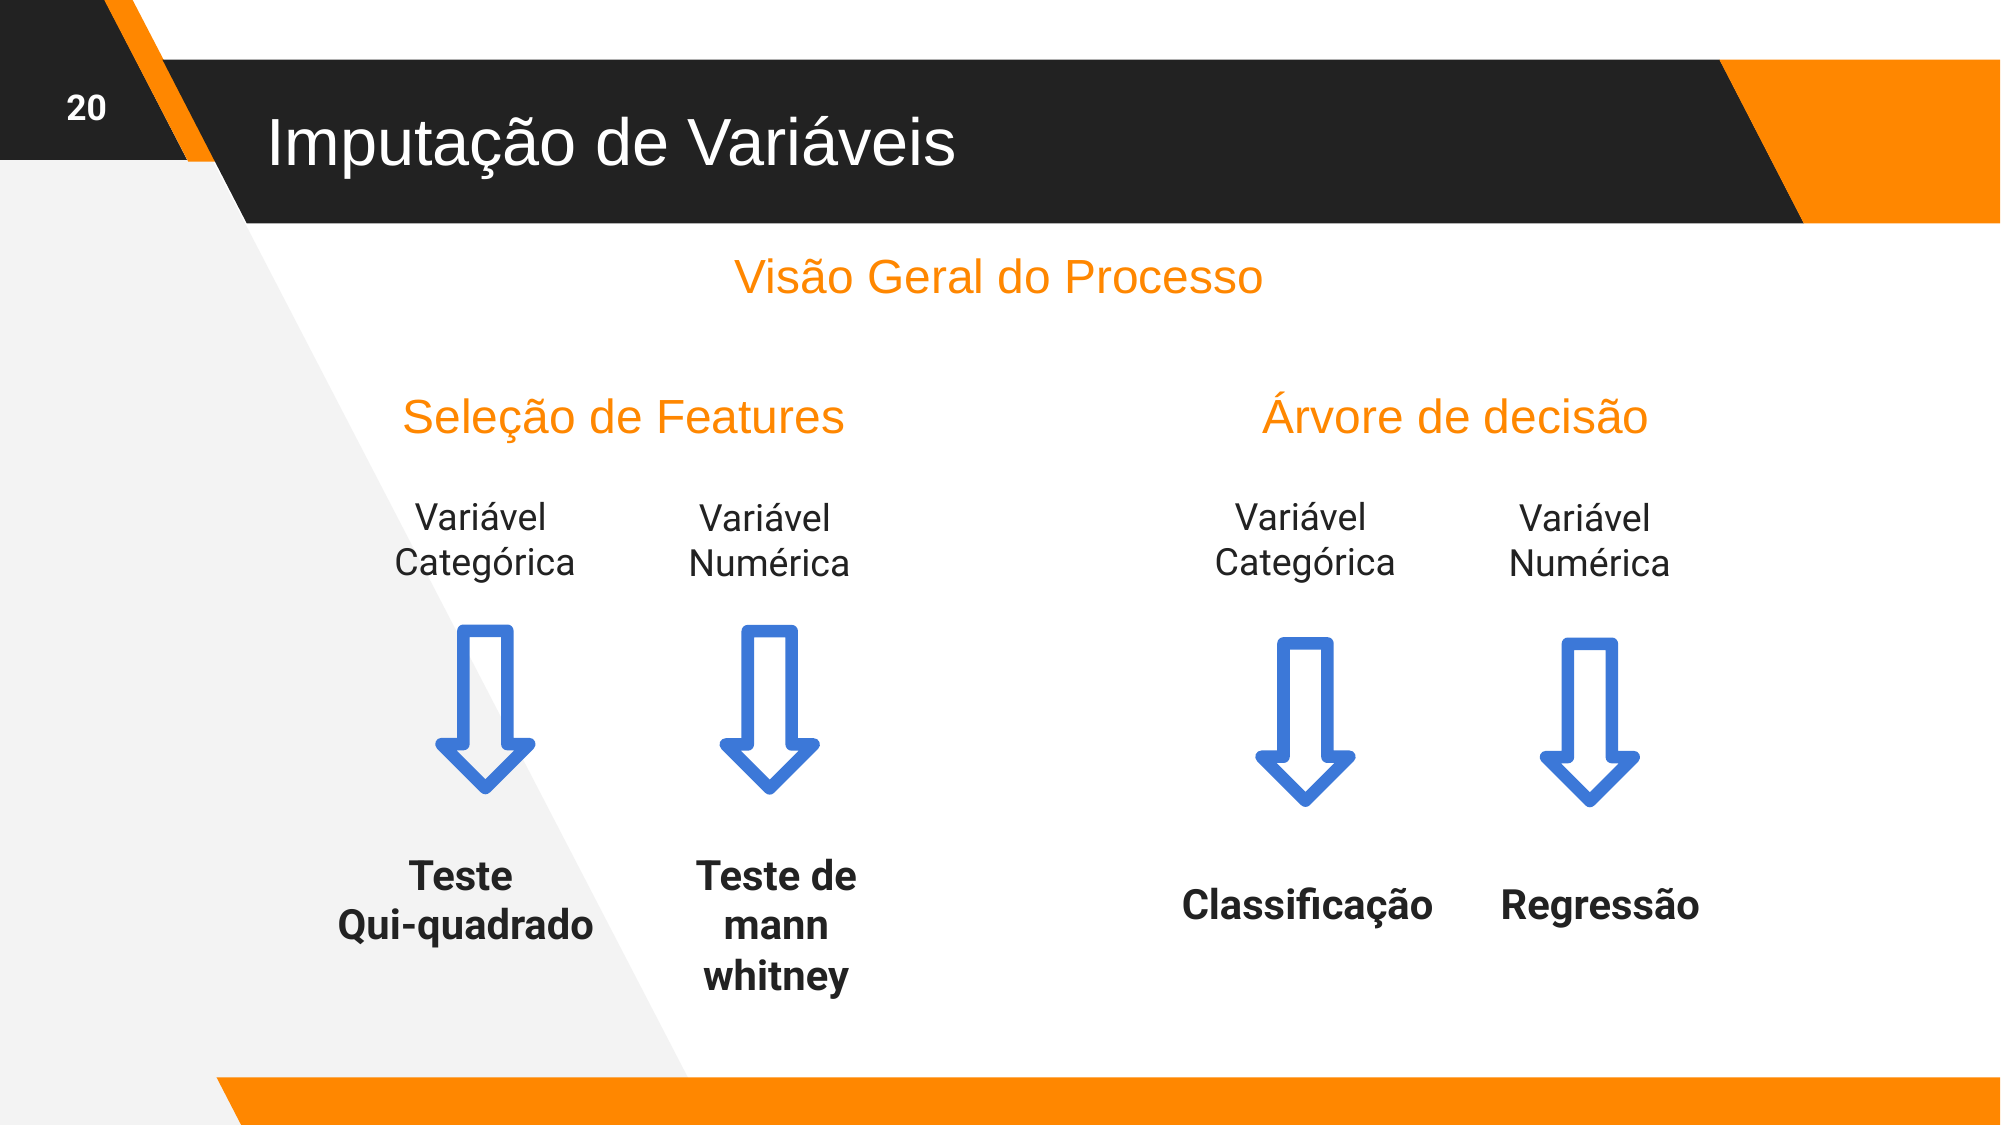

20
# Imputação de Variáveis
Visão Geral do Processo
Seleção de Features
Árvore de decisão
Variável
Categórica

Variável
Categórica

Variável
Numérica

Variável
Numérica

Teste
 Qui-quadrado
Teste de mann whitney
Classificação
Regressão